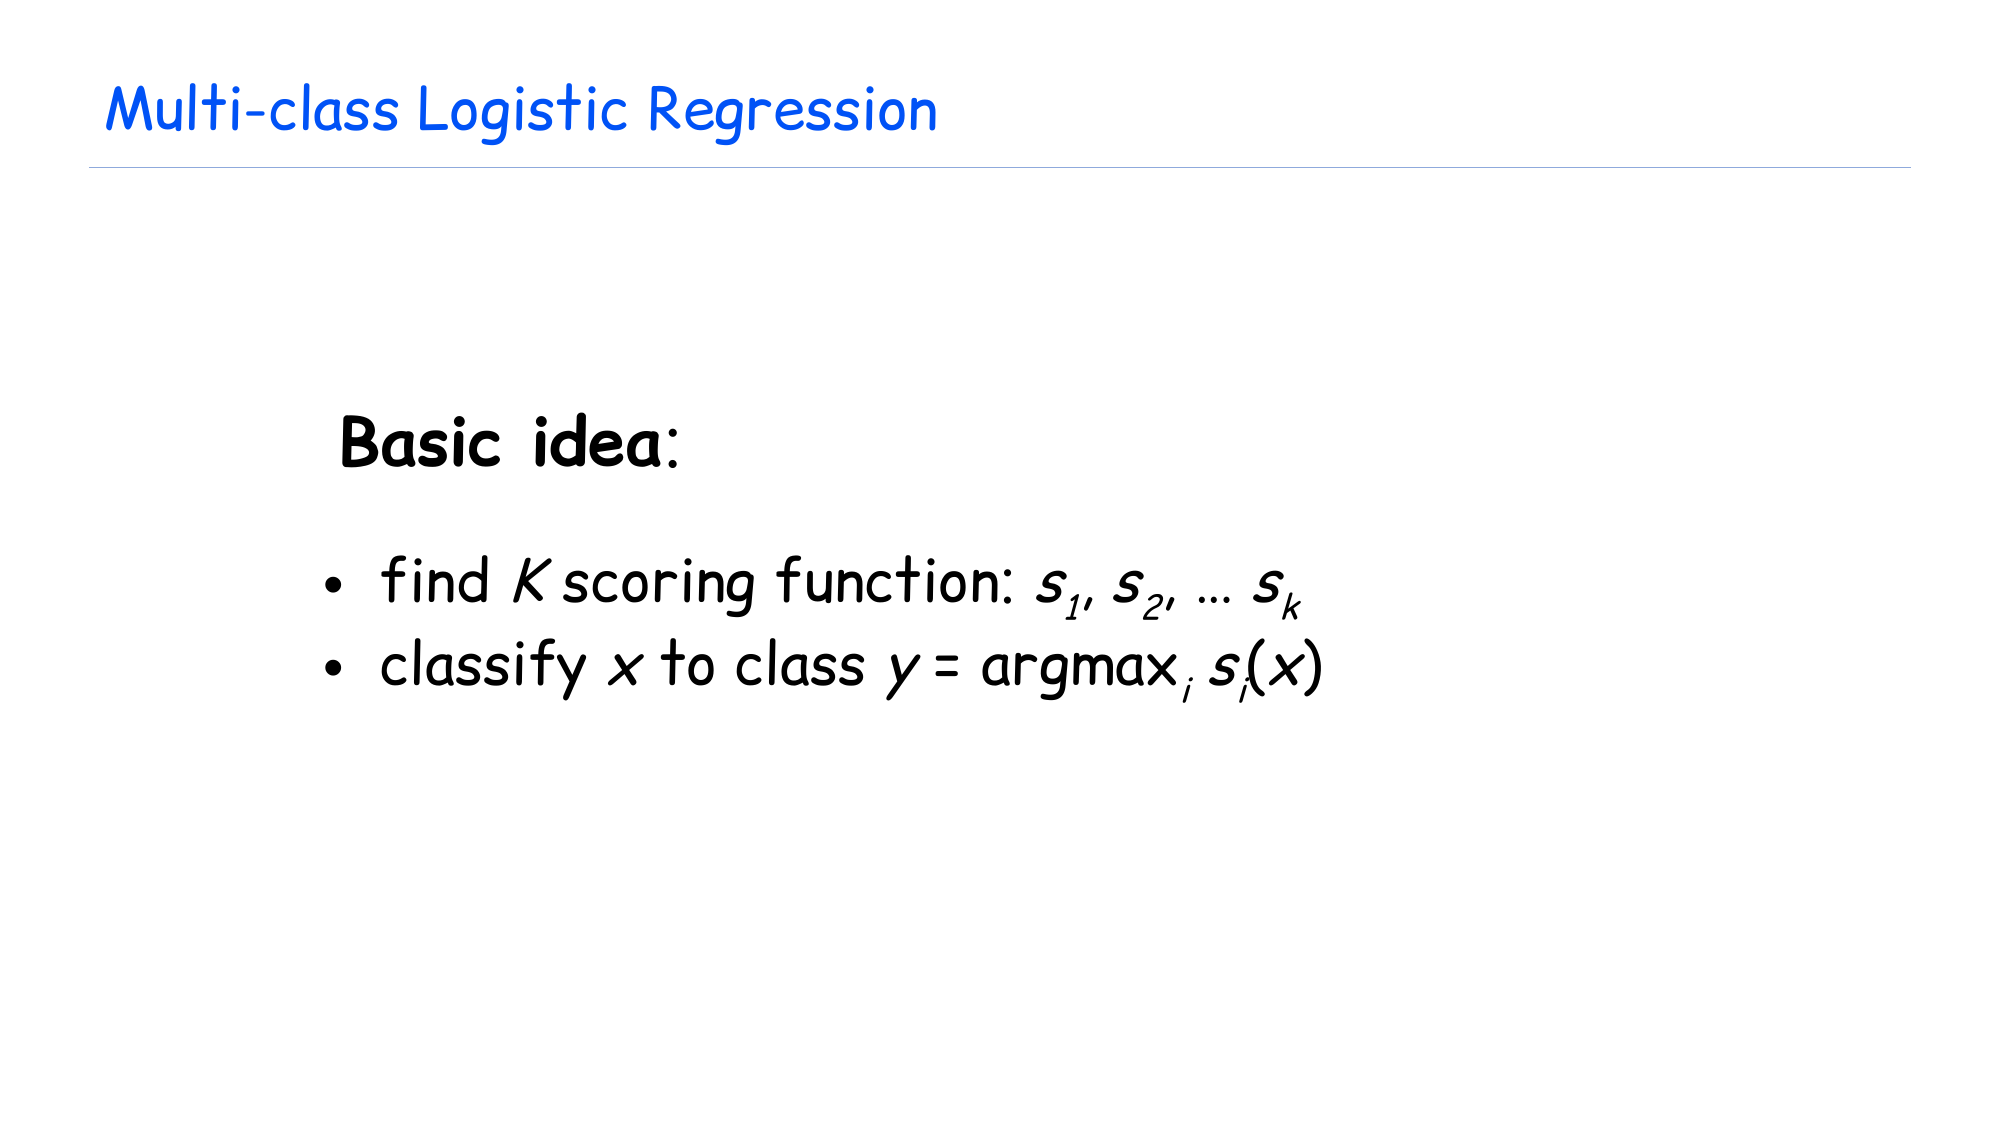

# Multi-class Logistic Regression
Basic idea:

find K scoring function: s1, s2, … sk
classify x to class y = argmaxi si(x)